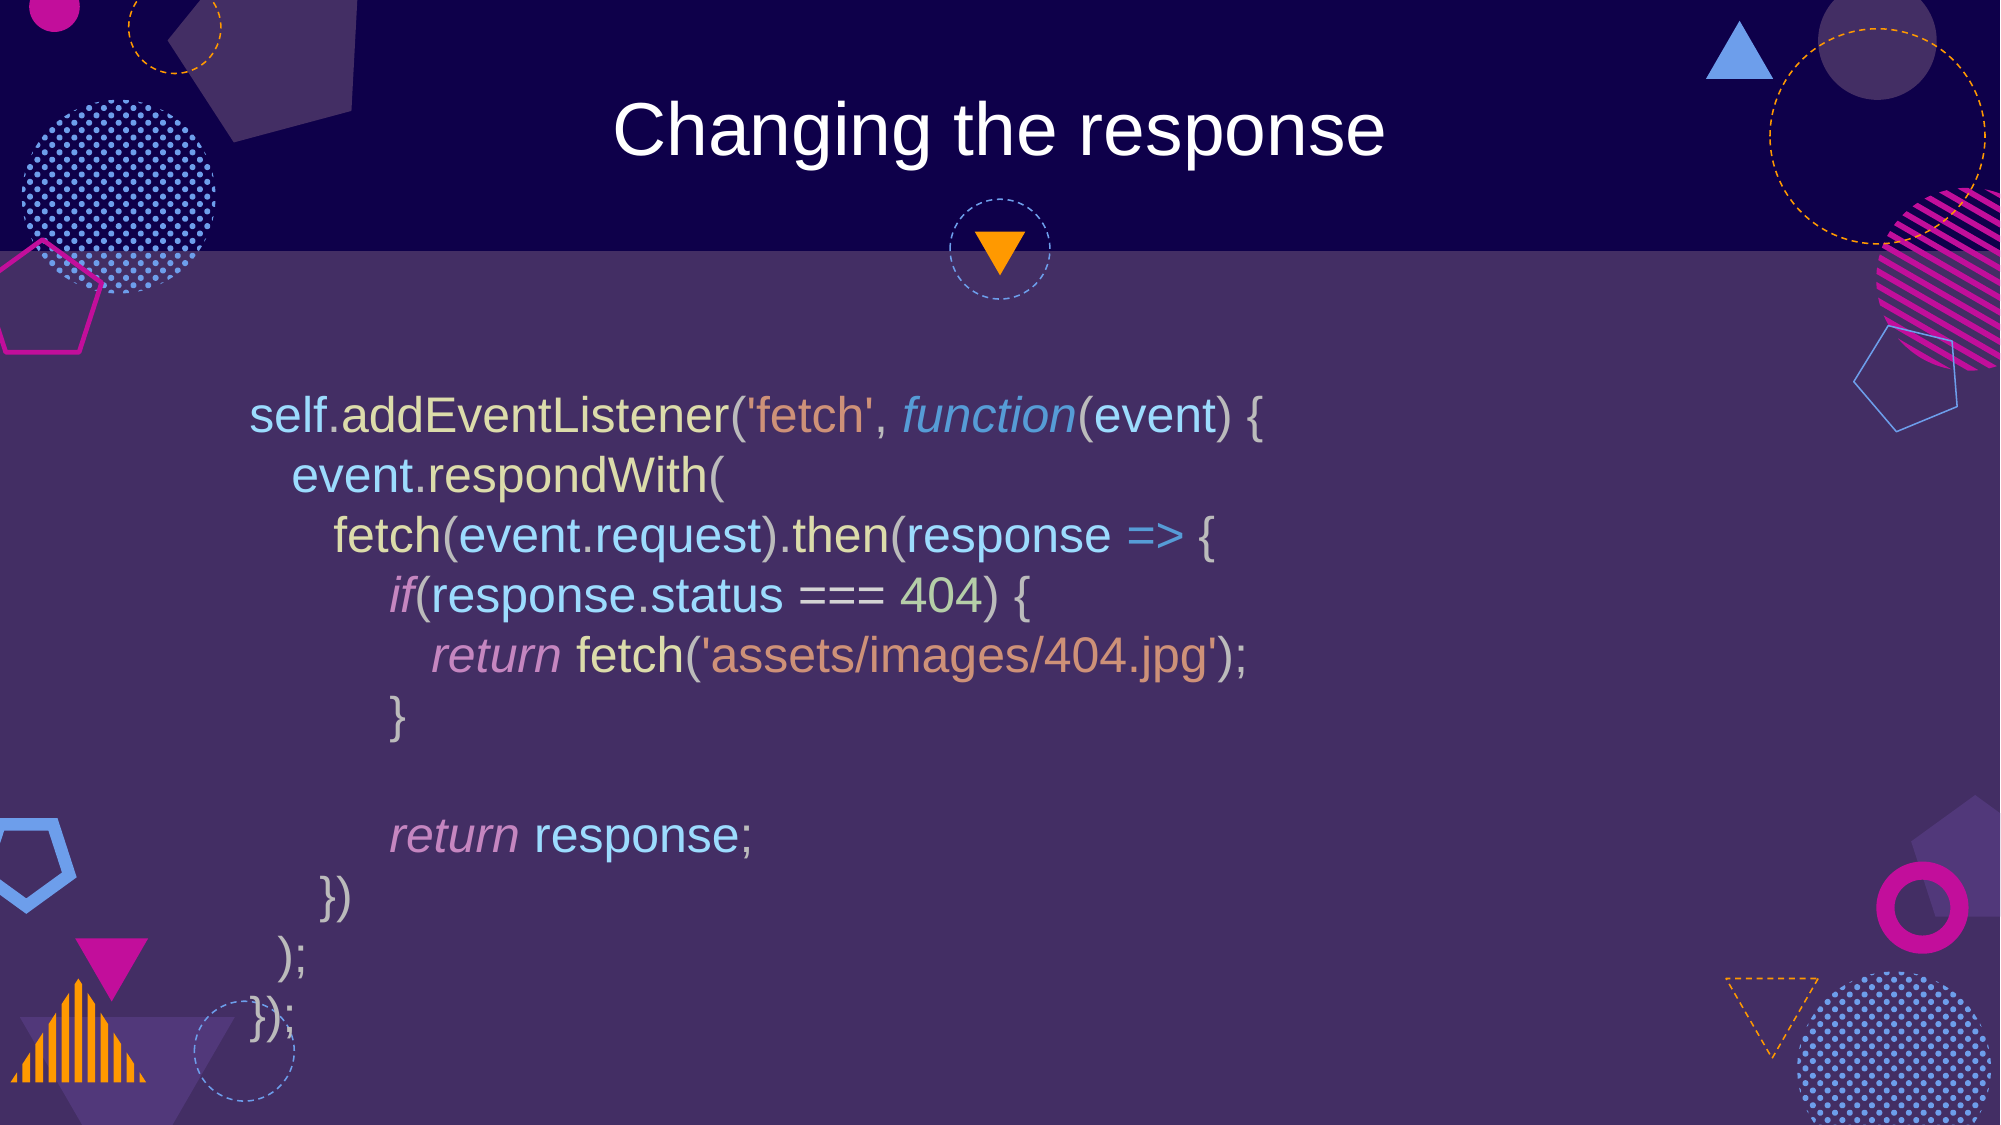

# Changing the response
self.addEventListener('fetch', function(event) {
   event.respondWith(
      fetch(event.request).then(response => {
          if(response.status === 404) {
             return fetch('assets/images/404.jpg');
          }
          return response;
     })
  );
});